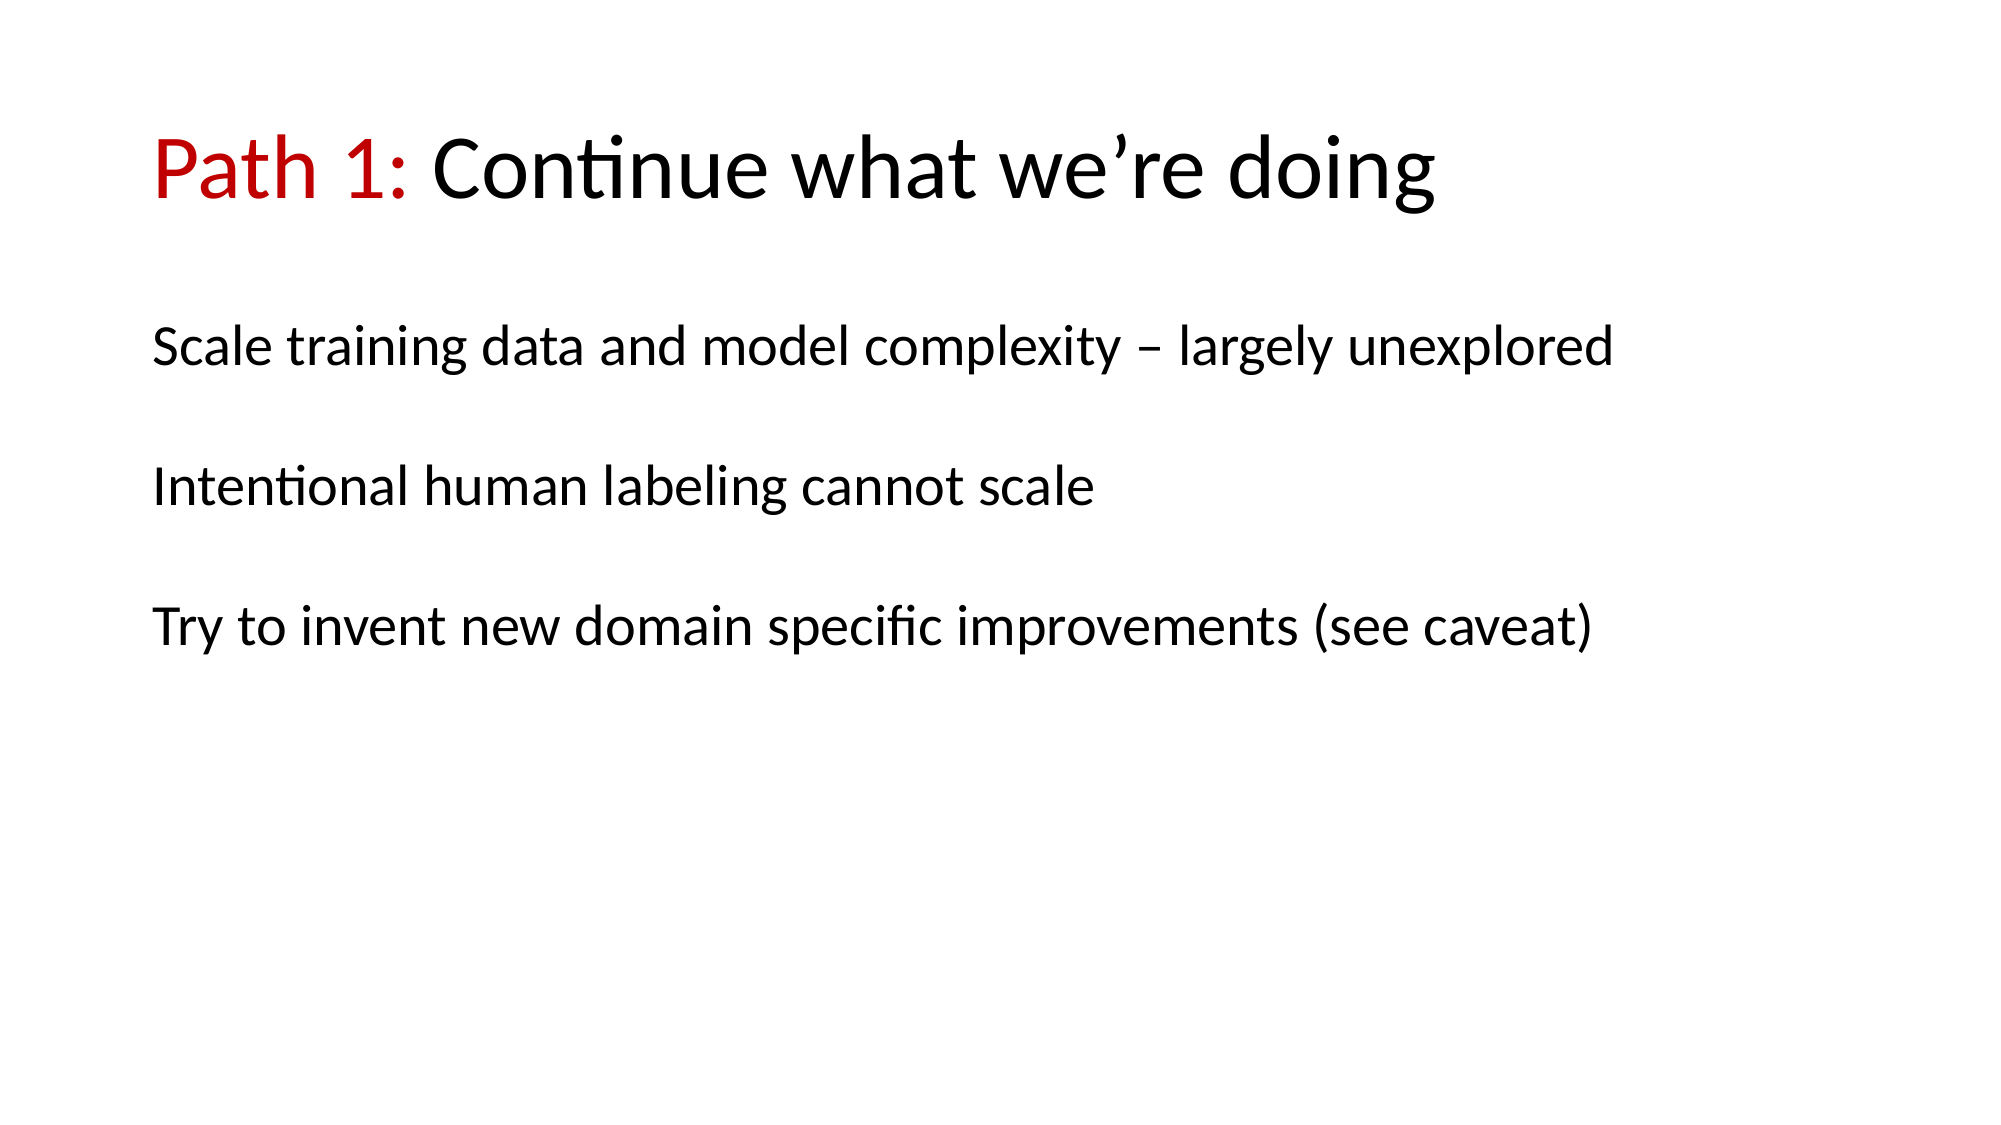

# Path 1: Continue what we’re doing
Scale training data and model complexity – largely unexplored

Intentional human labeling cannot scale

Try to invent new domain specific improvements (see caveat)